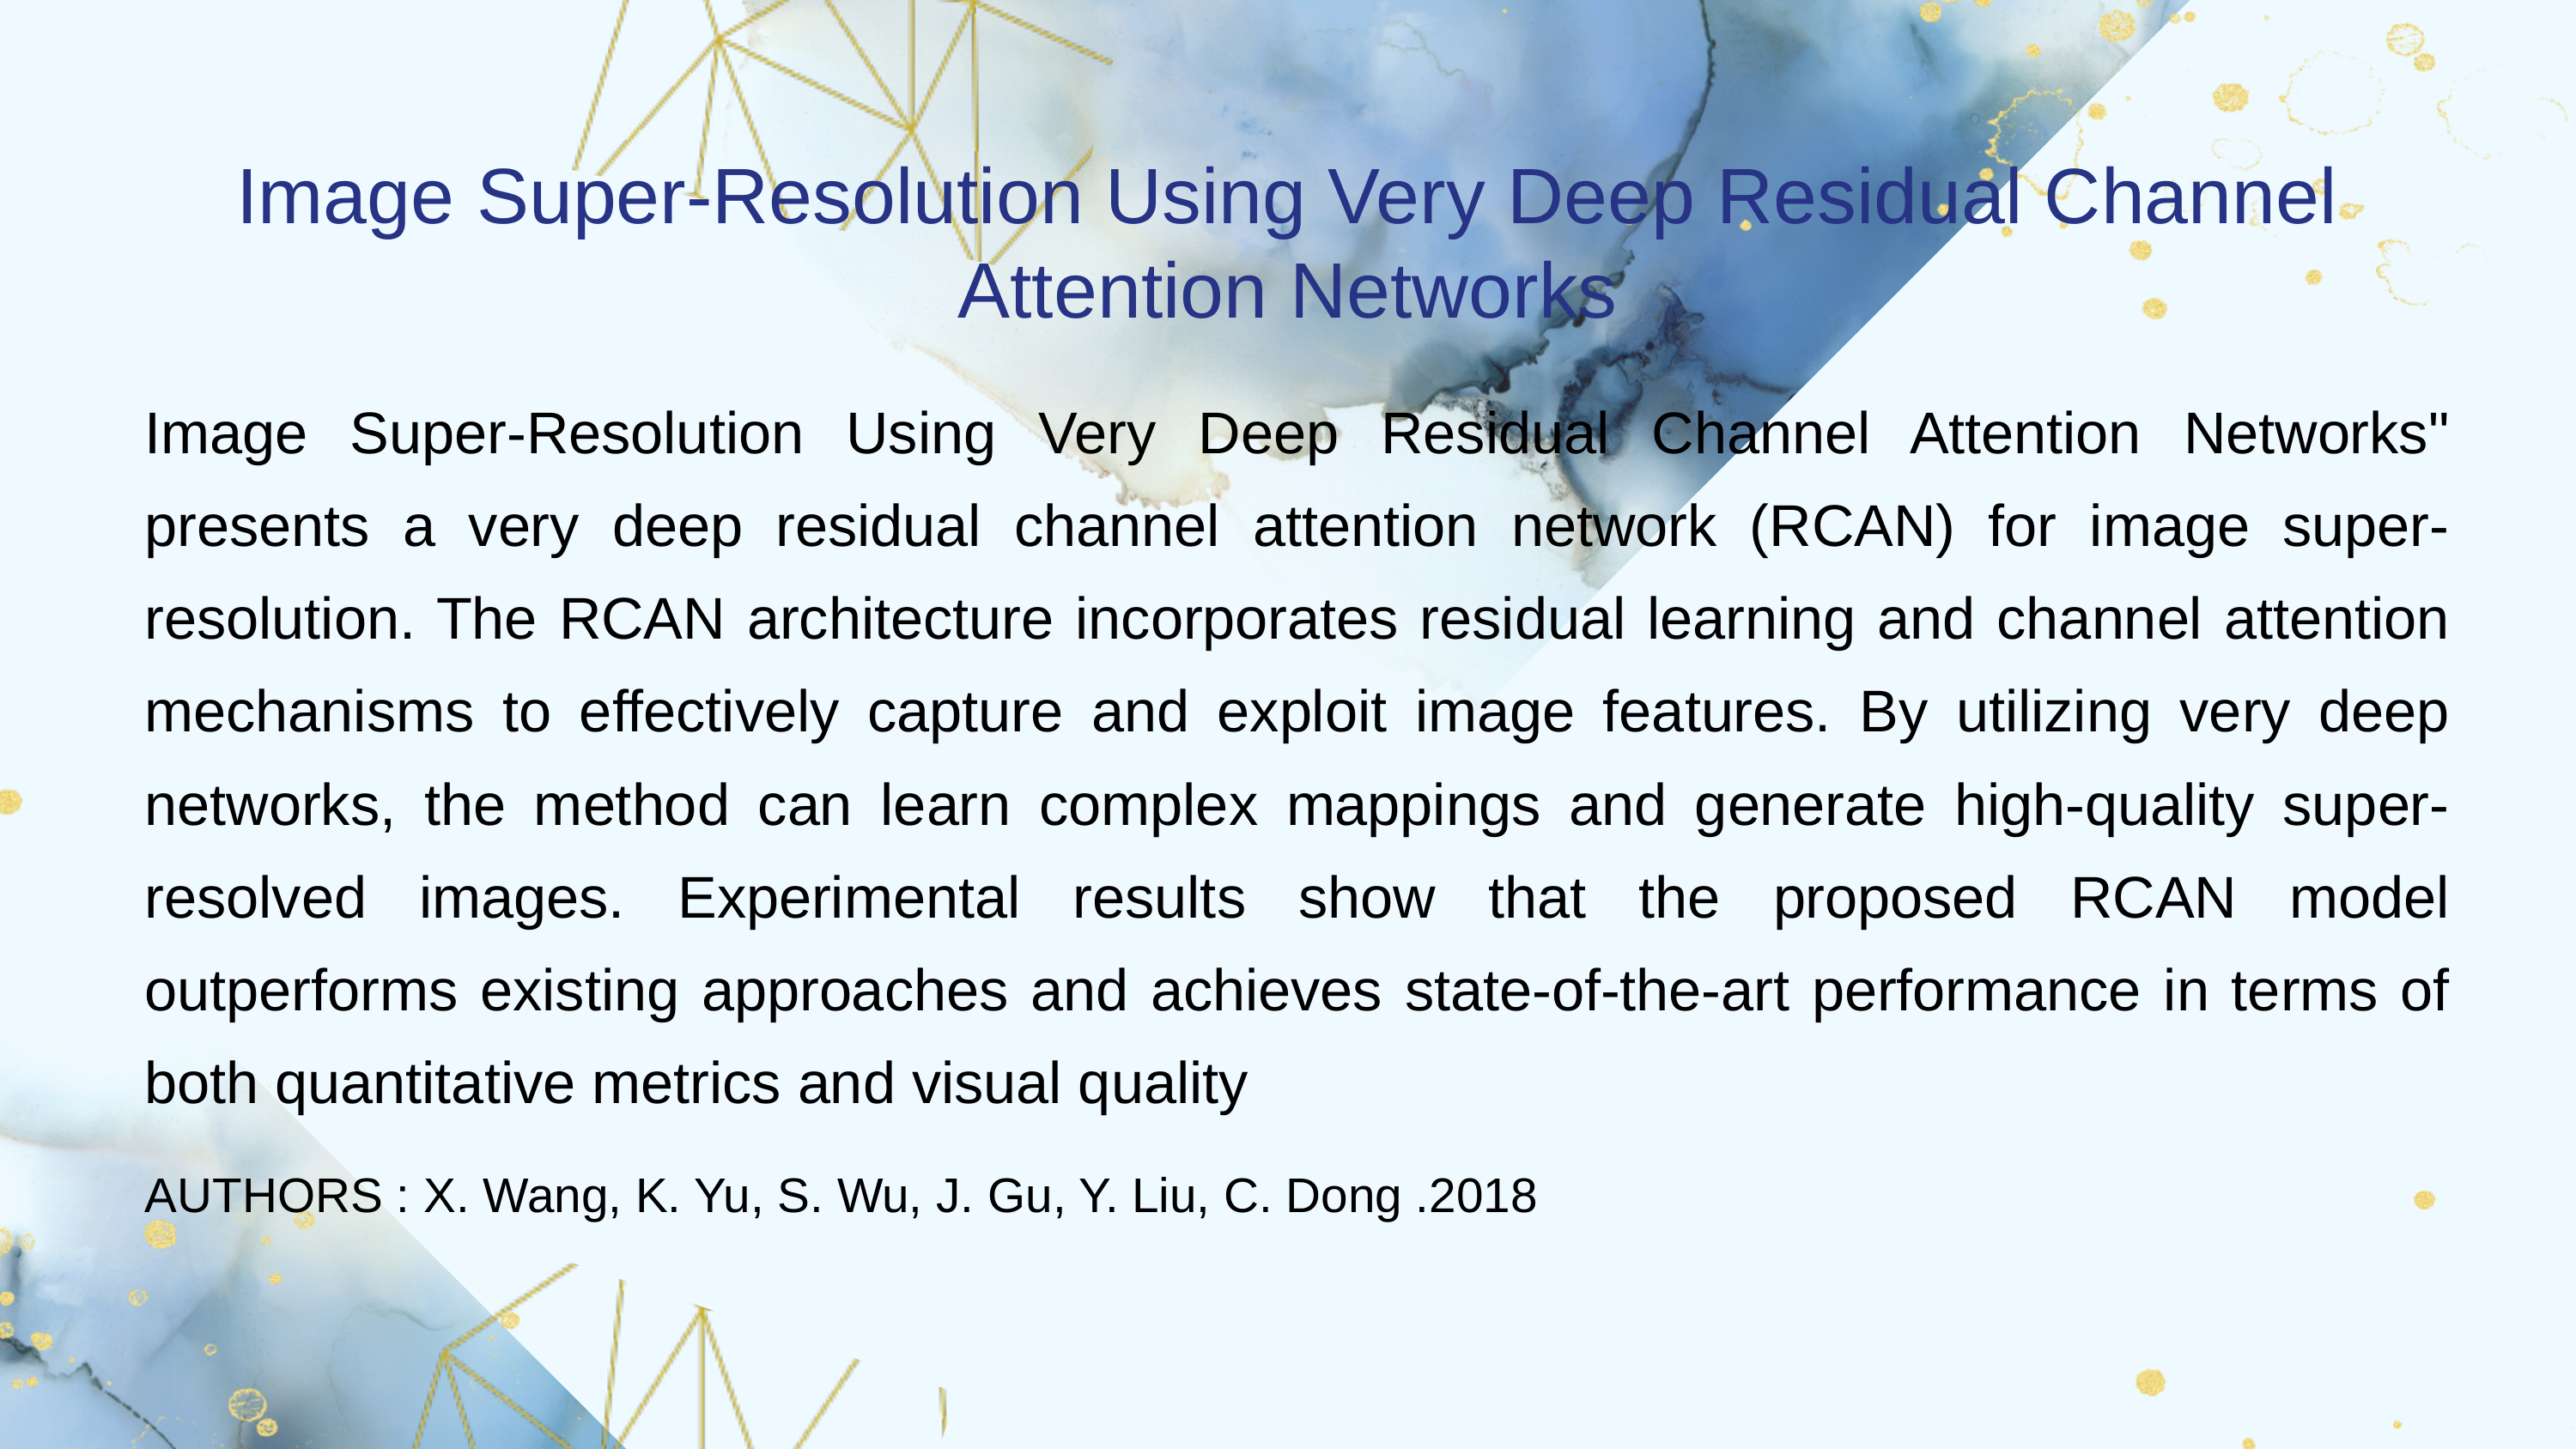

Image Super-Resolution Using Very Deep Residual Channel Attention Networks
Image Super-Resolution Using Very Deep Residual Channel Attention Networks" presents a very deep residual channel attention network (RCAN) for image super-resolution. The RCAN architecture incorporates residual learning and channel attention mechanisms to effectively capture and exploit image features. By utilizing very deep networks, the method can learn complex mappings and generate high-quality super-resolved images. Experimental results show that the proposed RCAN model outperforms existing approaches and achieves state-of-the-art performance in terms of both quantitative metrics and visual quality

AUTHORS : X. Wang, K. Yu, S. Wu, J. Gu, Y. Liu, C. Dong .2018